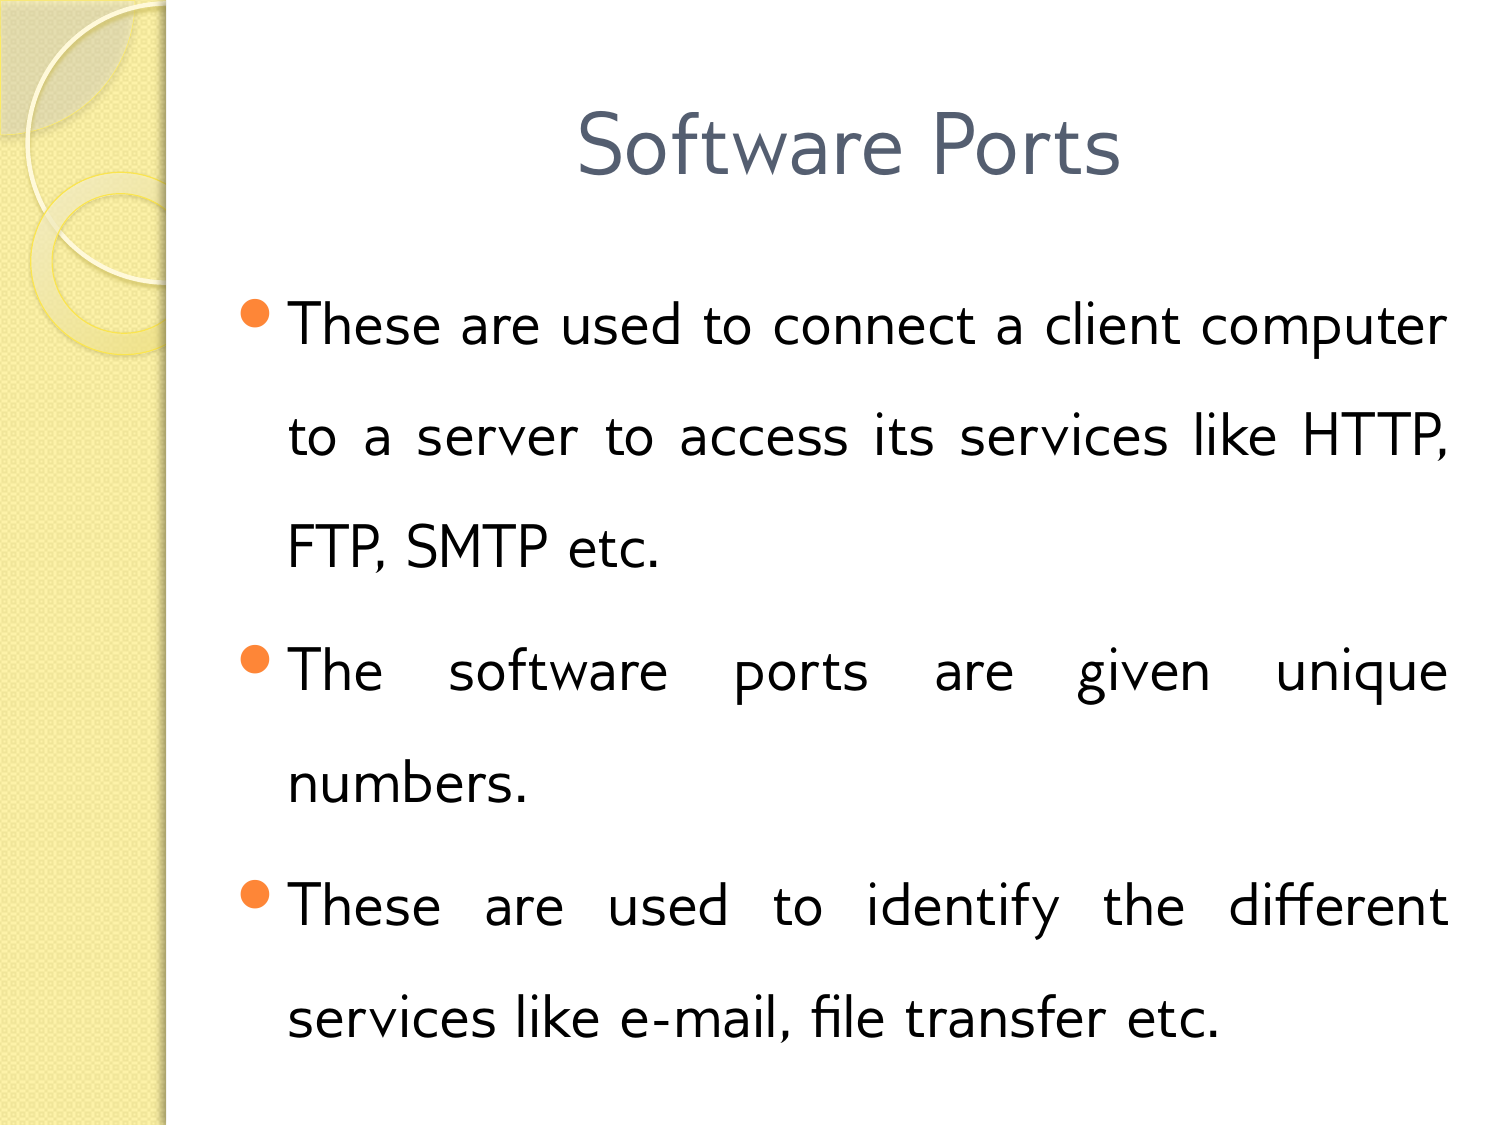

# Software Ports
These are used to connect a client computer to a server to access its services like HTTP, FTP, SMTP etc.
The software ports are given unique numbers.
These are used to identify the different services like e-mail, file transfer etc.